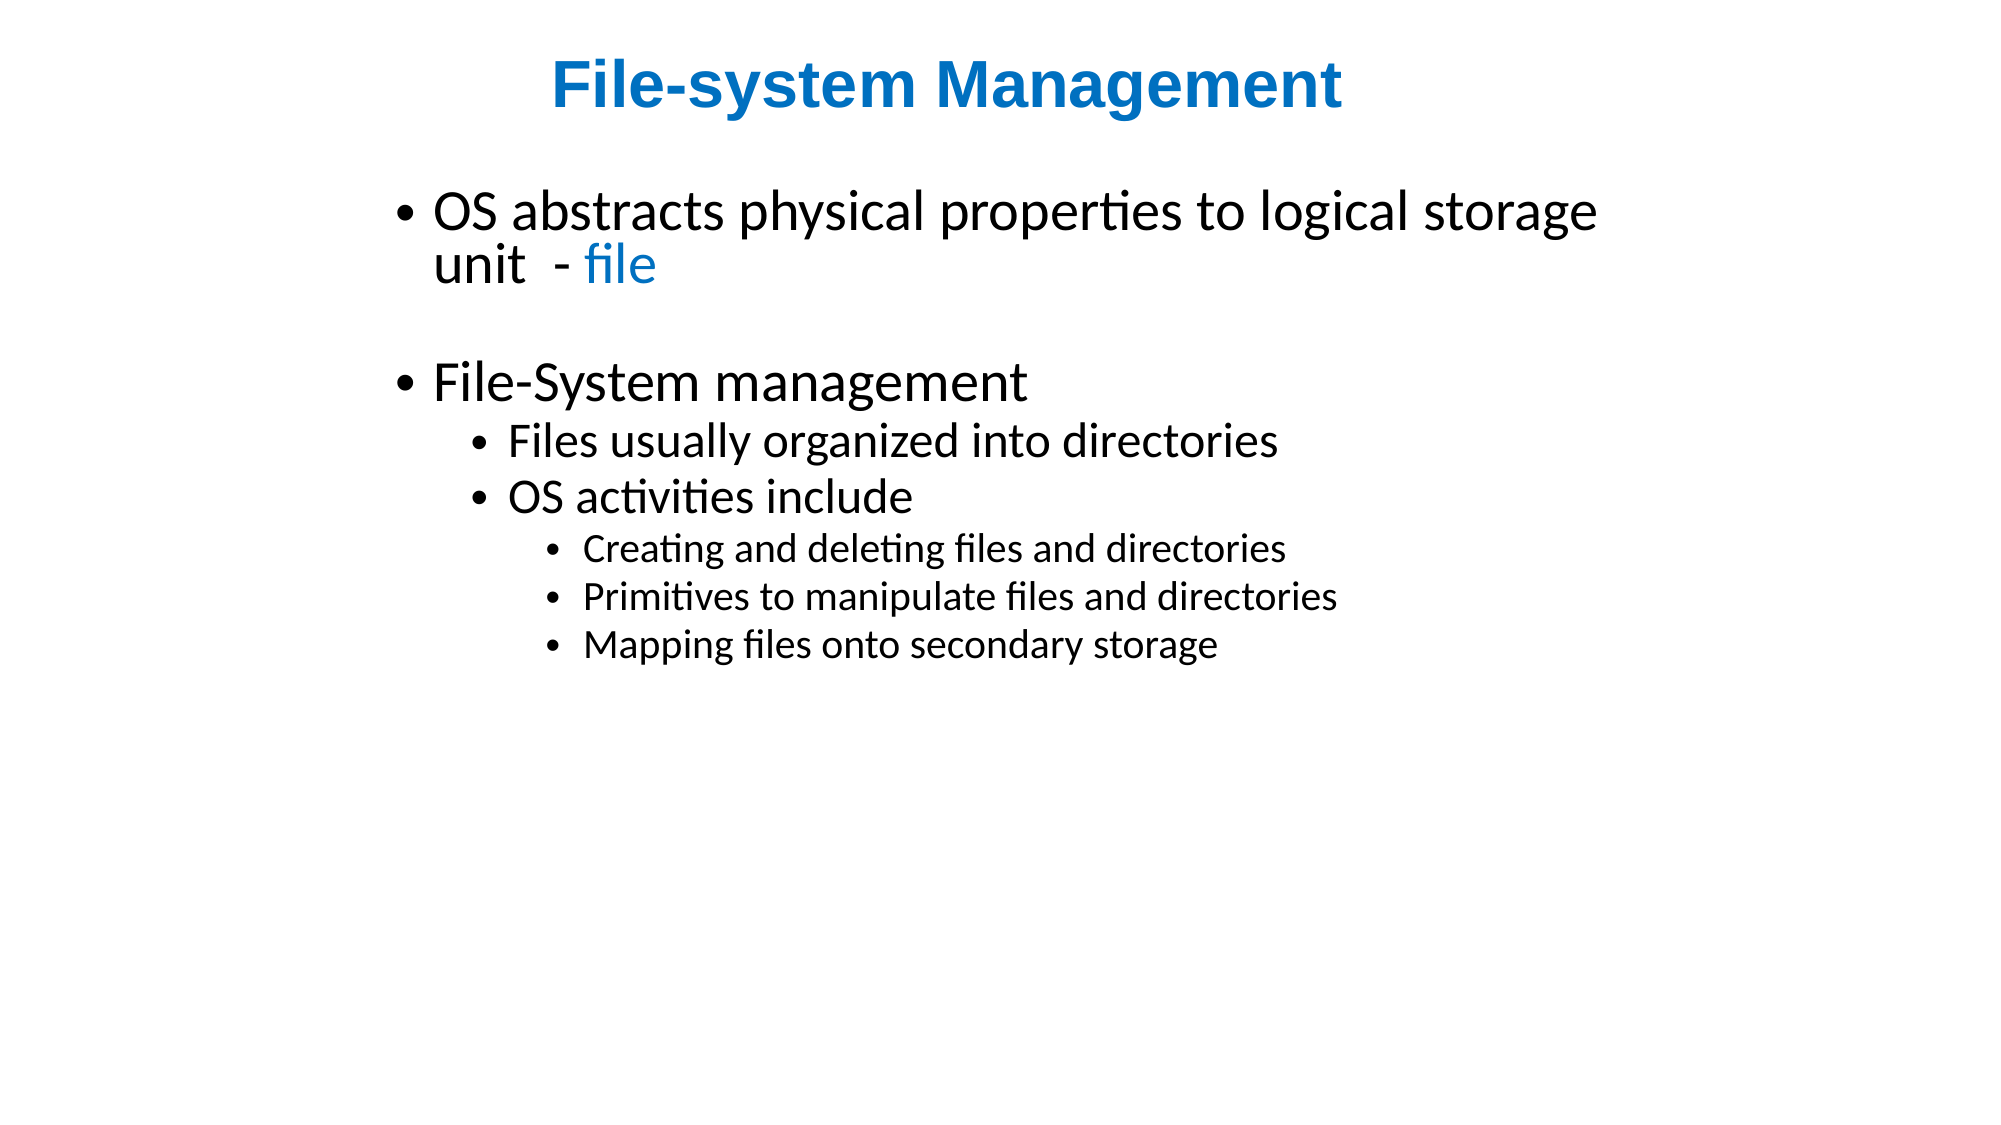

File-system Management
OS abstracts physical properties to logical storage unit  - file

File-System management
Files usually organized into directories
OS activities include
Creating and deleting files and directories
Primitives to manipulate files and directories
Mapping files onto secondary storage